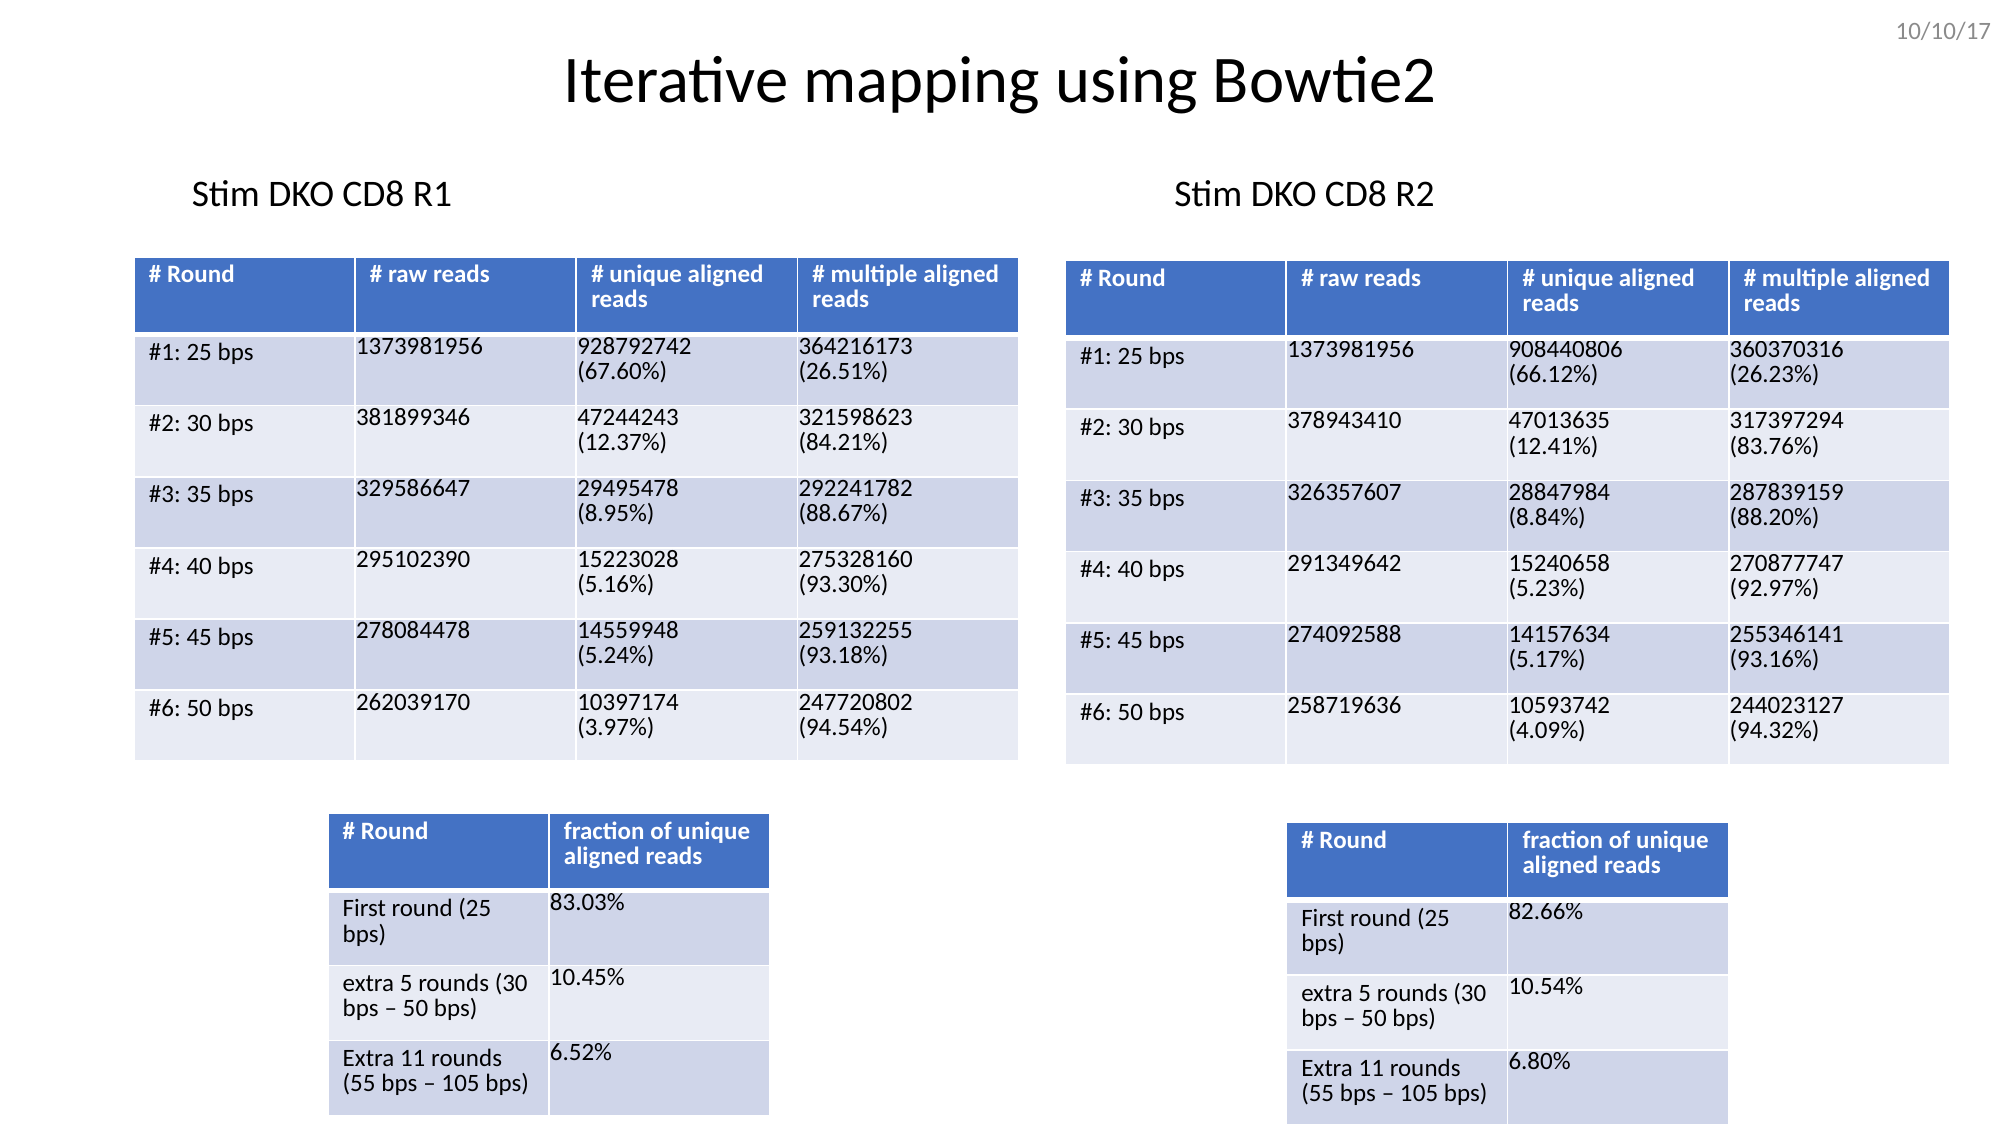

10/10/17
# Iterative mapping using Bowtie2
Stim DKO CD8 R1
Stim DKO CD8 R2
| # Round | # raw reads | # unique aligned reads | # multiple aligned reads |
| --- | --- | --- | --- |
| #1: 25 bps | 1373981956 | 928792742 (67.60%) | 364216173 (26.51%) |
| #2: 30 bps | 381899346 | 47244243 (12.37%) | 321598623 (84.21%) |
| #3: 35 bps | 329586647 | 29495478 (8.95%) | 292241782 (88.67%) |
| #4: 40 bps | 295102390 | 15223028 (5.16%) | 275328160 (93.30%) |
| #5: 45 bps | 278084478 | 14559948 (5.24%) | 259132255 (93.18%) |
| #6: 50 bps | 262039170 | 10397174 (3.97%) | 247720802 (94.54%) |
| # Round | # raw reads | # unique aligned reads | # multiple aligned reads |
| --- | --- | --- | --- |
| #1: 25 bps | 1373981956 | 908440806 (66.12%) | 360370316 (26.23%) |
| #2: 30 bps | 378943410 | 47013635 (12.41%) | 317397294 (83.76%) |
| #3: 35 bps | 326357607 | 28847984 (8.84%) | 287839159 (88.20%) |
| #4: 40 bps | 291349642 | 15240658 (5.23%) | 270877747 (92.97%) |
| #5: 45 bps | 274092588 | 14157634 (5.17%) | 255346141 (93.16%) |
| #6: 50 bps | 258719636 | 10593742 (4.09%) | 244023127 (94.32%) |
| # Round | fraction of unique aligned reads |
| --- | --- |
| First round (25 bps) | 83.03% |
| extra 5 rounds (30 bps – 50 bps) | 10.45% |
| Extra 11 rounds (55 bps – 105 bps) | 6.52% |
| # Round | fraction of unique aligned reads |
| --- | --- |
| First round (25 bps) | 82.66% |
| extra 5 rounds (30 bps – 50 bps) | 10.54% |
| Extra 11 rounds (55 bps – 105 bps) | 6.80% |